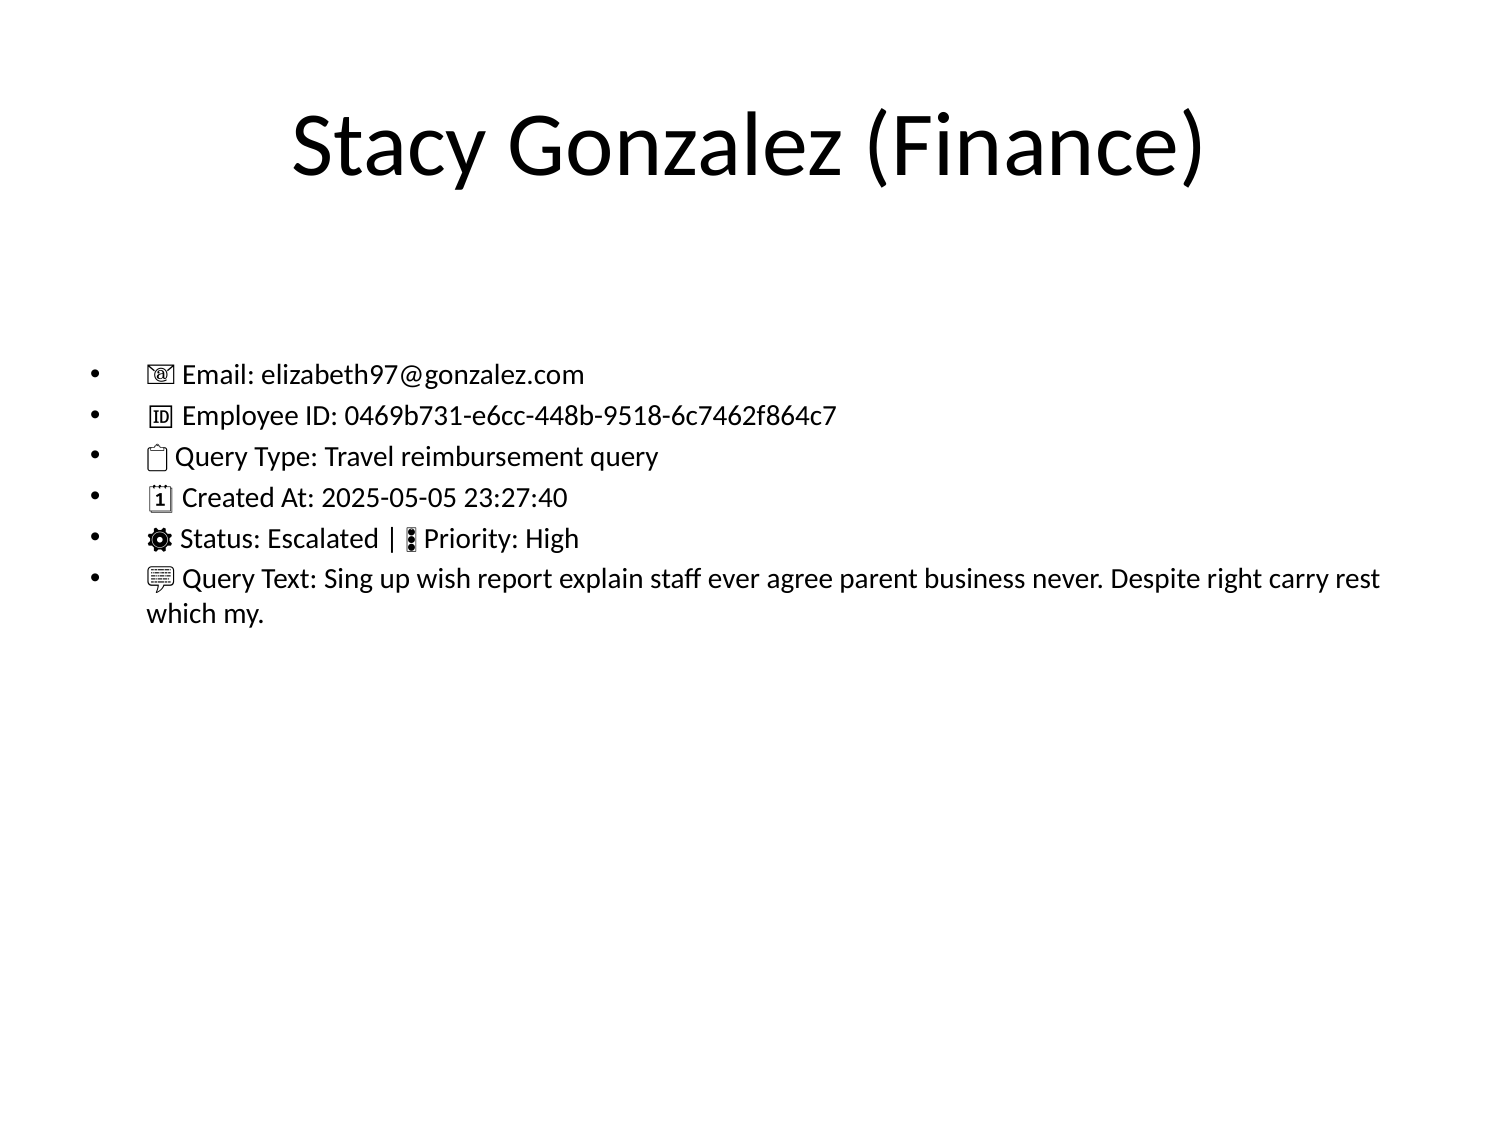

# Stacy Gonzalez (Finance)

📧 Email: elizabeth97@gonzalez.com
🆔 Employee ID: 0469b731-e6cc-448b-9518-6c7462f864c7
📋 Query Type: Travel reimbursement query
🗓 Created At: 2025-05-05 23:27:40
⚙ Status: Escalated | 🚦 Priority: High
💬 Query Text: Sing up wish report explain staff ever agree parent business never. Despite right carry rest which my.